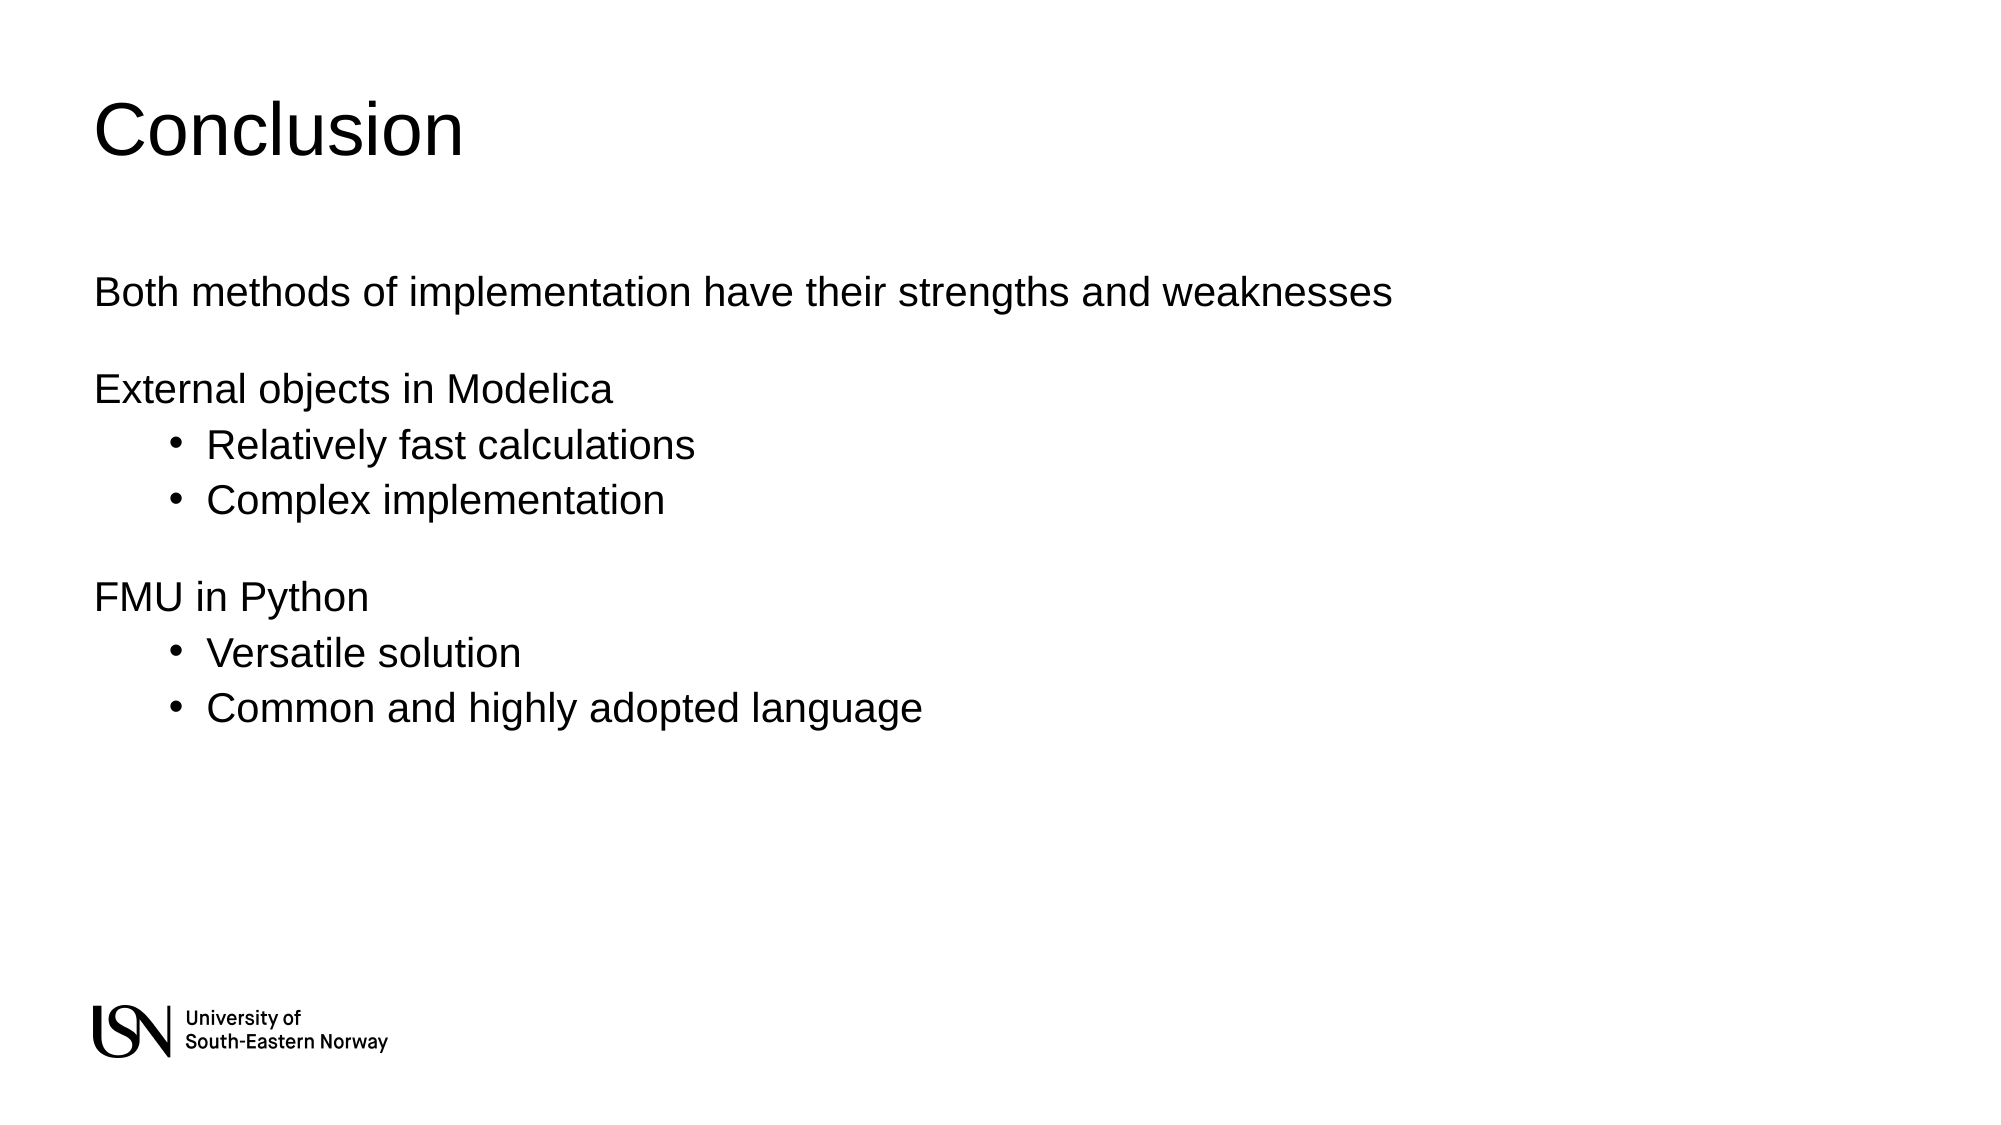

# Conclusion
Both methods of implementation have their strengths and weaknesses
External objects in Modelica
Relatively fast calculations
Complex implementation
FMU in Python
Versatile solution
Common and highly adopted language